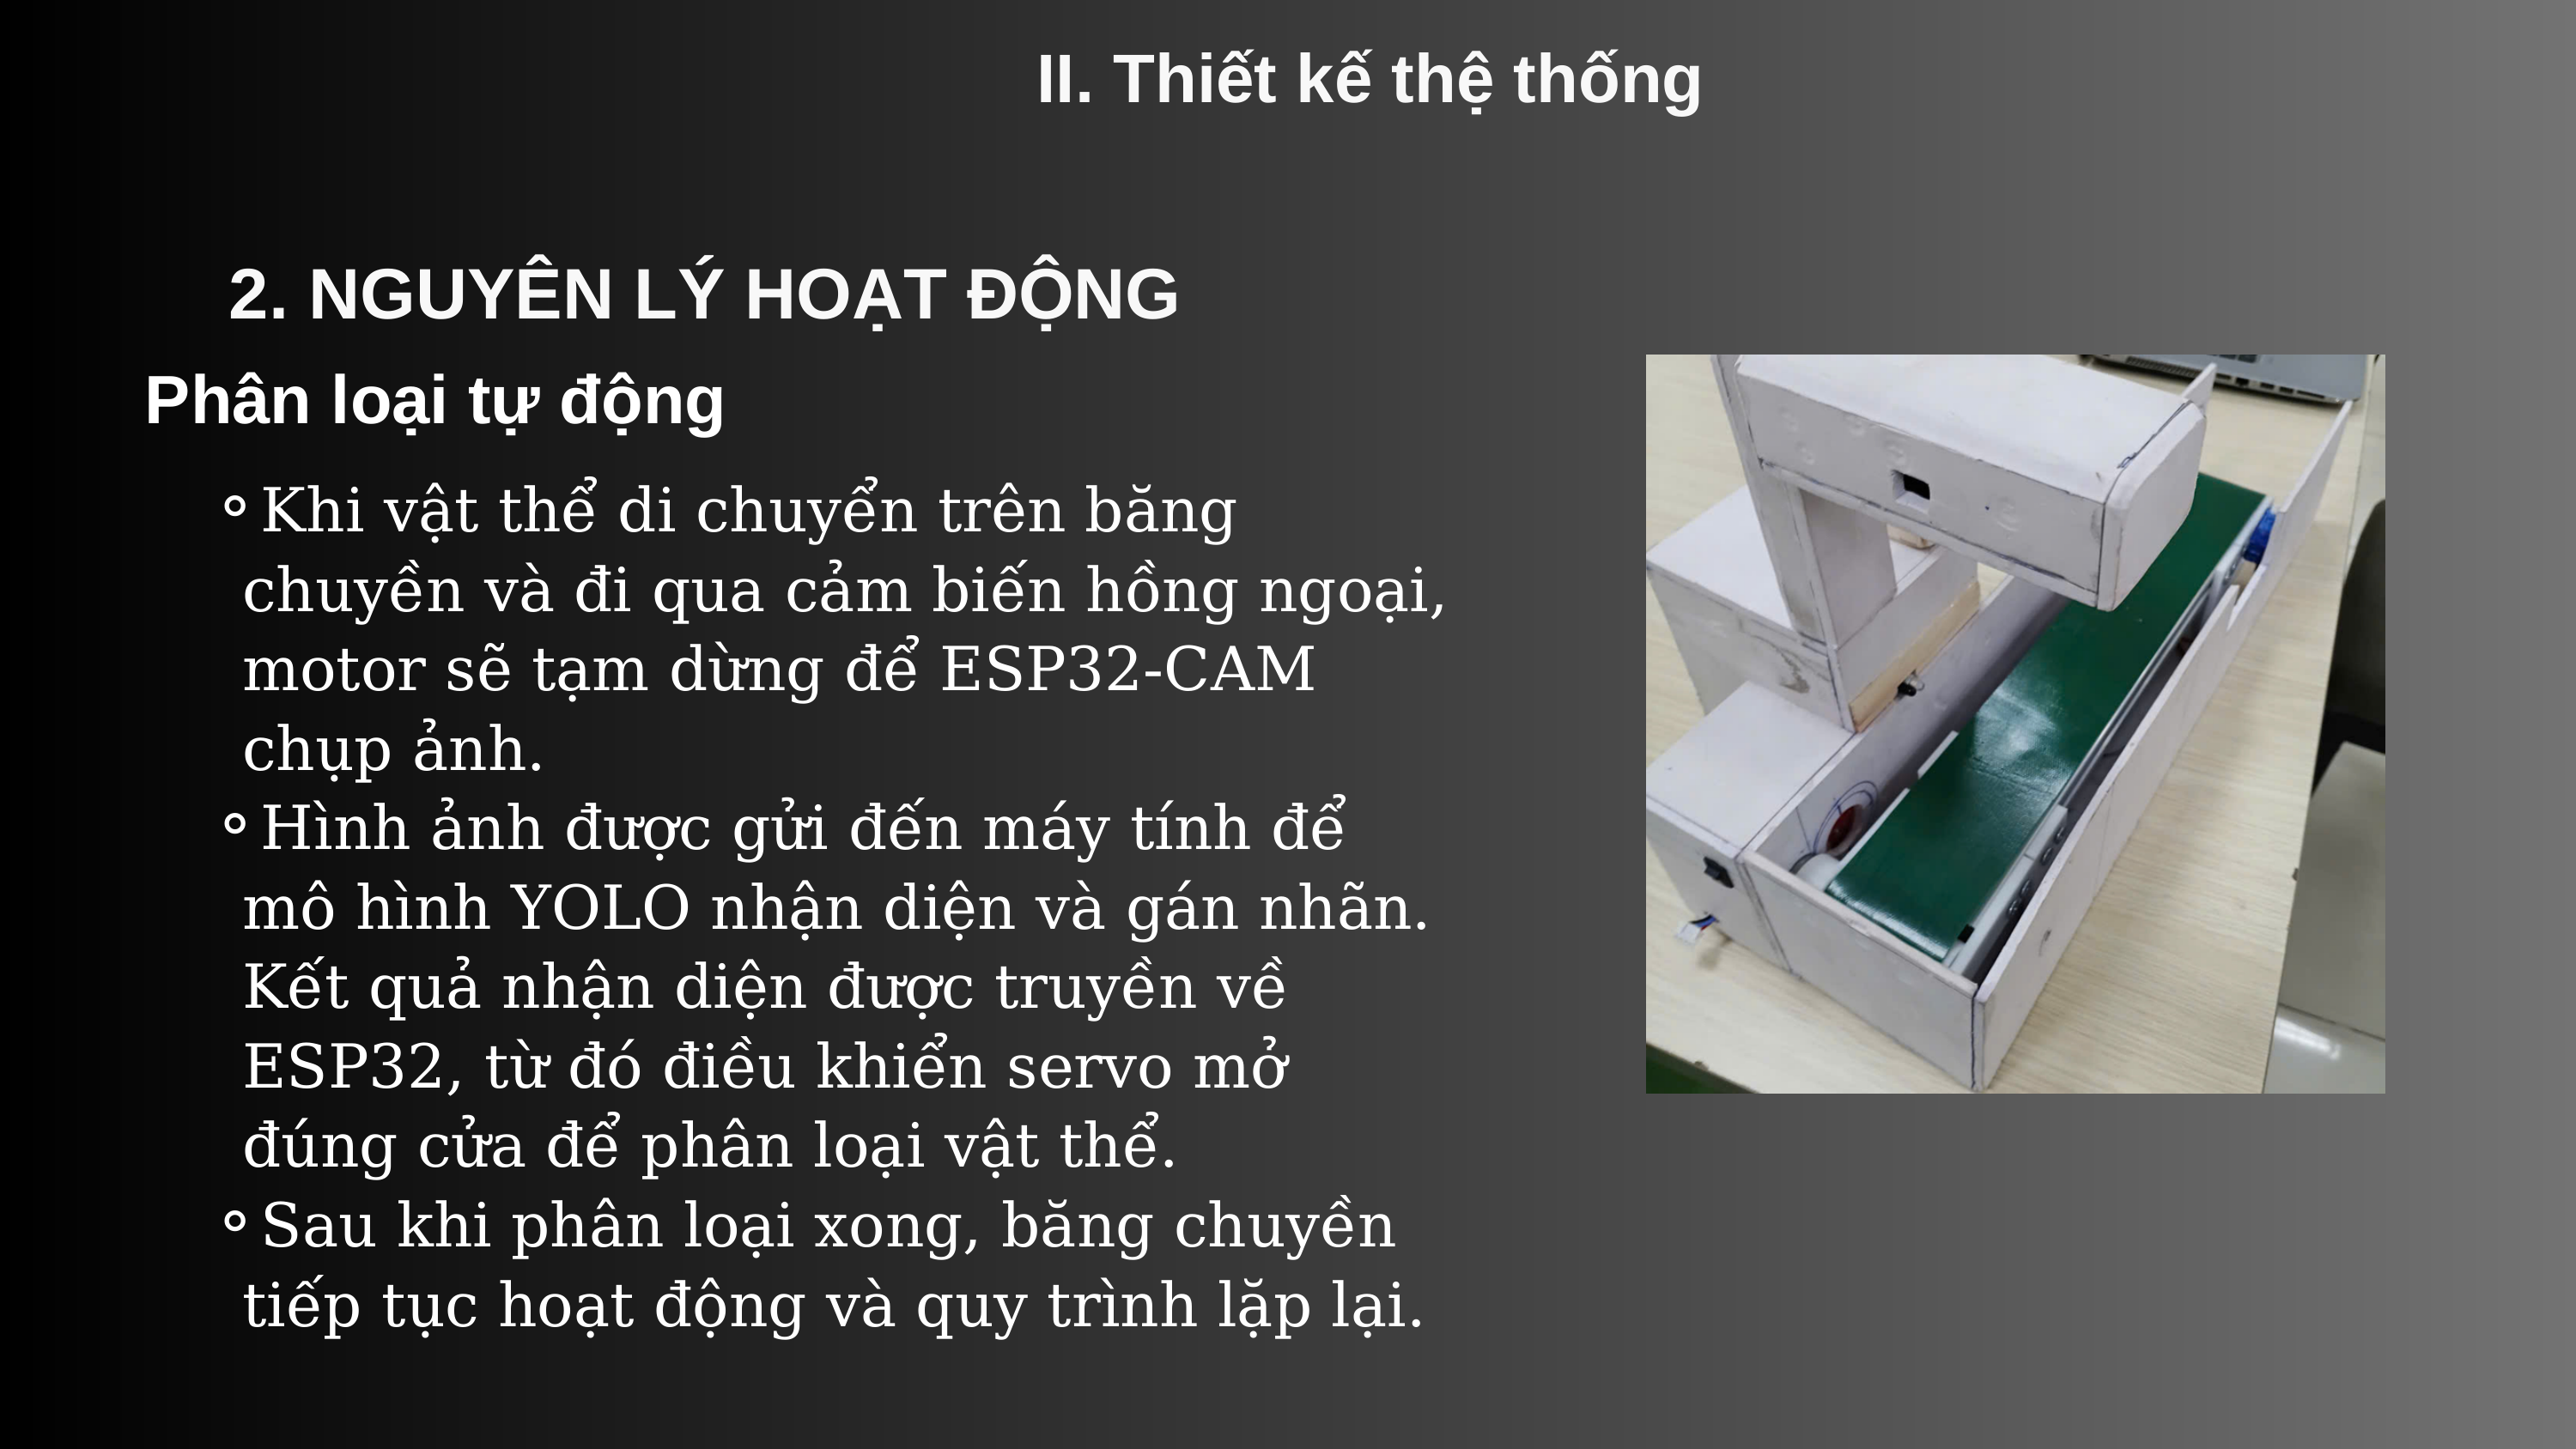

II. Thiết kế thệ thống
2. NGUYÊN LÝ HOẠT ĐỘNG

Phân loại tự động
Khi vật thể di chuyển trên băng chuyền và đi qua cảm biến hồng ngoại, motor sẽ tạm dừng để ESP32-CAM chụp ảnh.
Hình ảnh được gửi đến máy tính để mô hình YOLO nhận diện và gán nhãn. Kết quả nhận diện được truyền về ESP32, từ đó điều khiển servo mở đúng cửa để phân loại vật thể.
Sau khi phân loại xong, băng chuyền tiếp tục hoạt động và quy trình lặp lại.